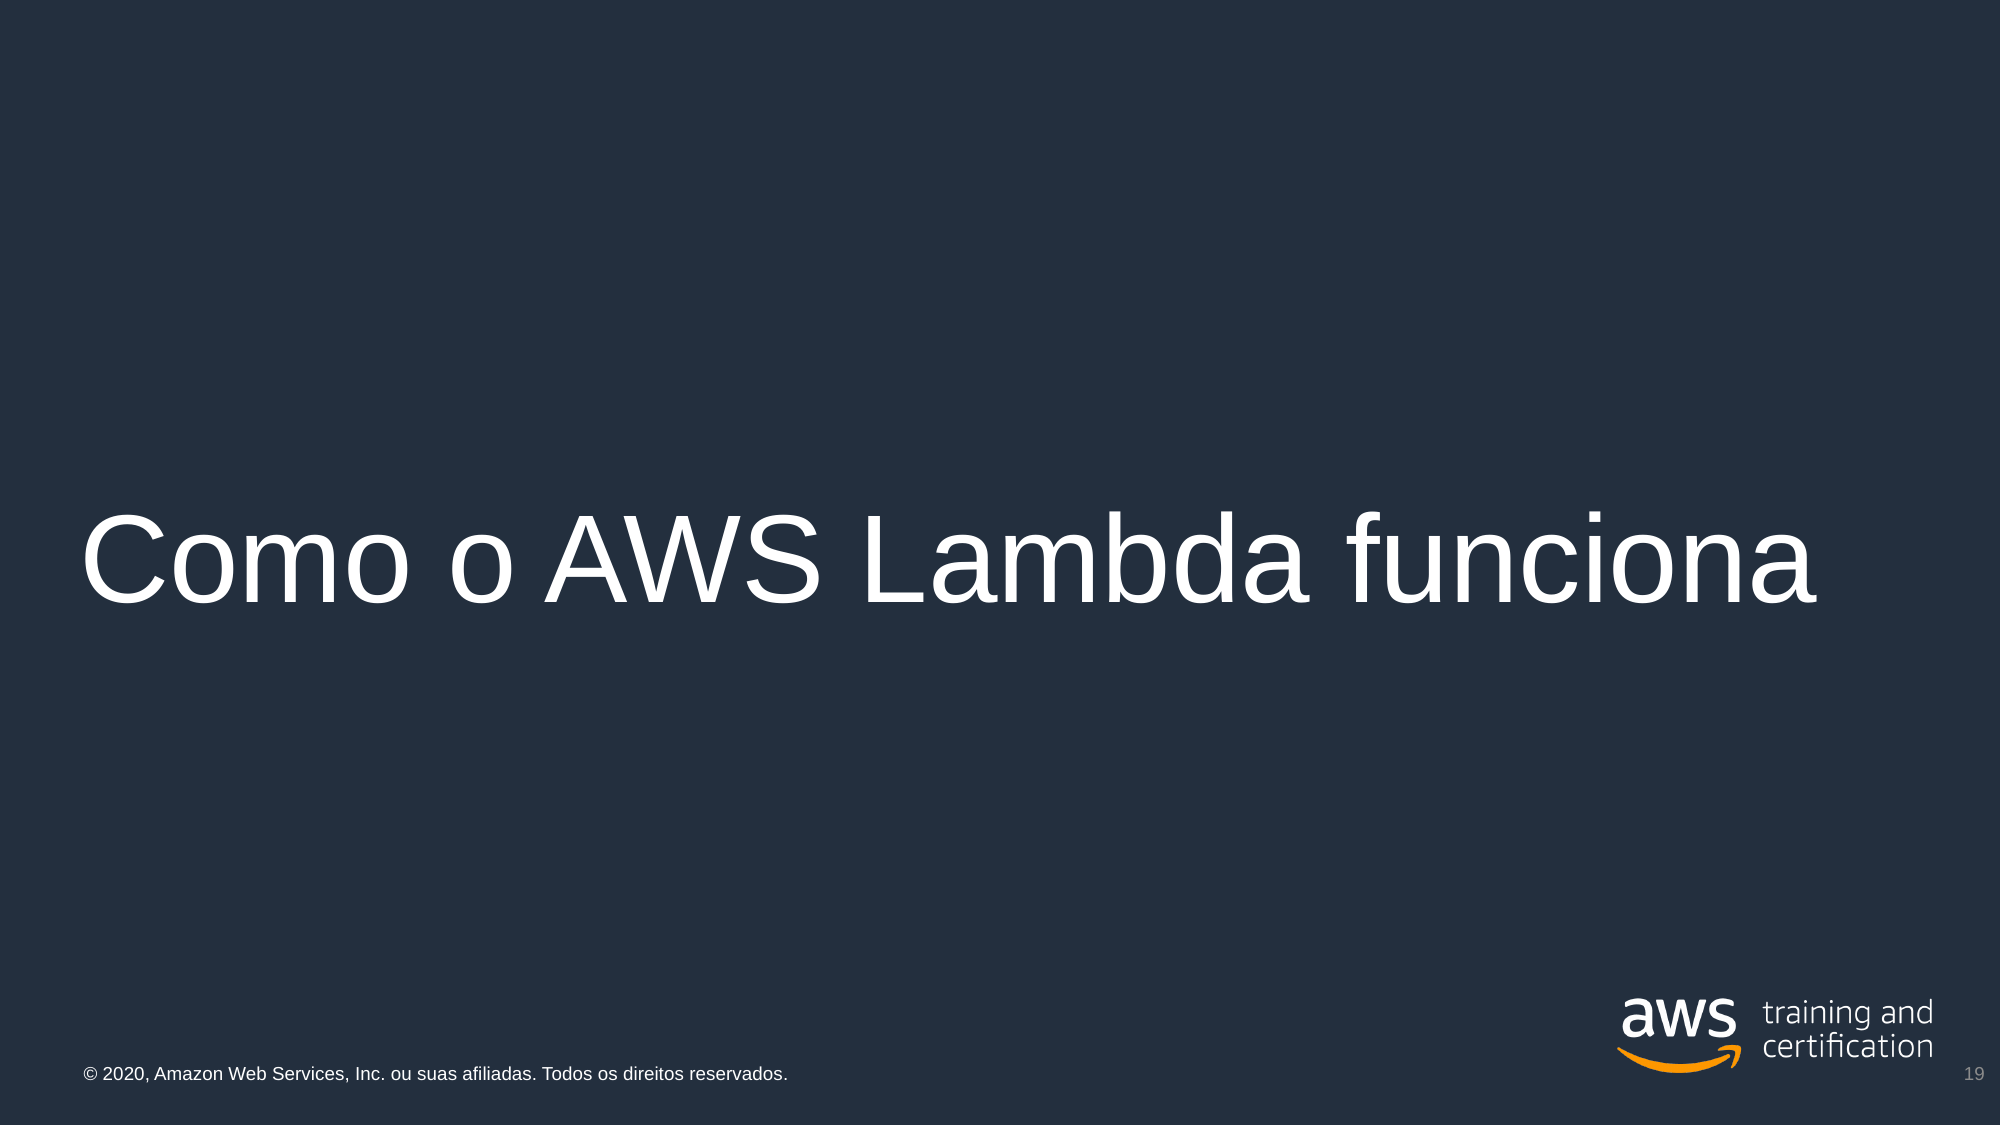

# Como o AWS Lambda funciona
© 2020, Amazon Web Services, Inc. ou suas afiliadas. Todos os direitos reservados.
19